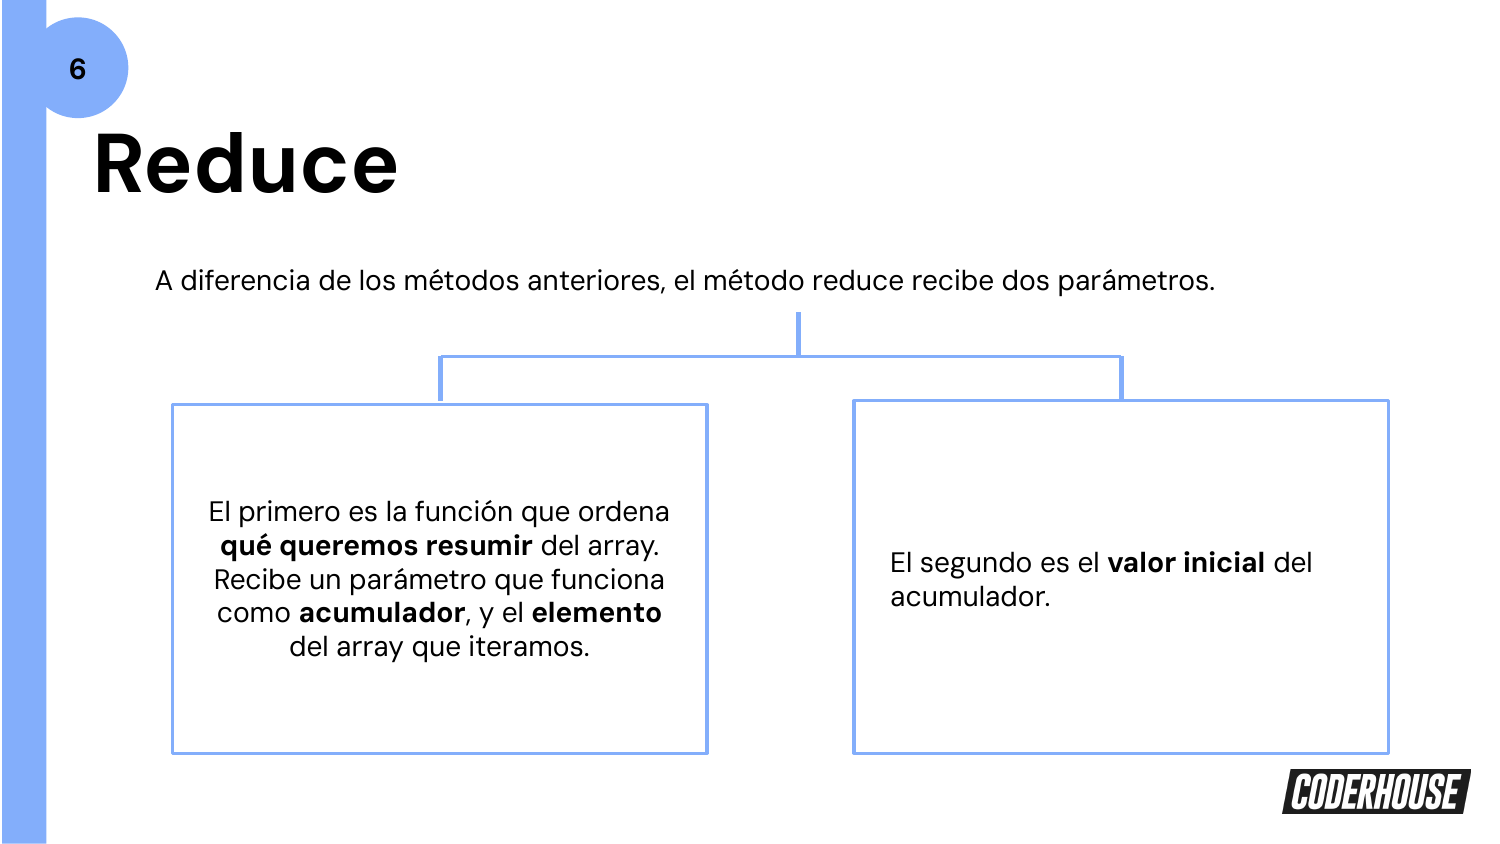

6
Reduce
A diferencia de los métodos anteriores, el método reduce recibe dos parámetros.

El primero es la función que ordena qué queremos resumir del array. Recibe un parámetro que funciona como acumulador, y el elemento del array que iteramos.
El segundo es el valor inicial del acumulador.